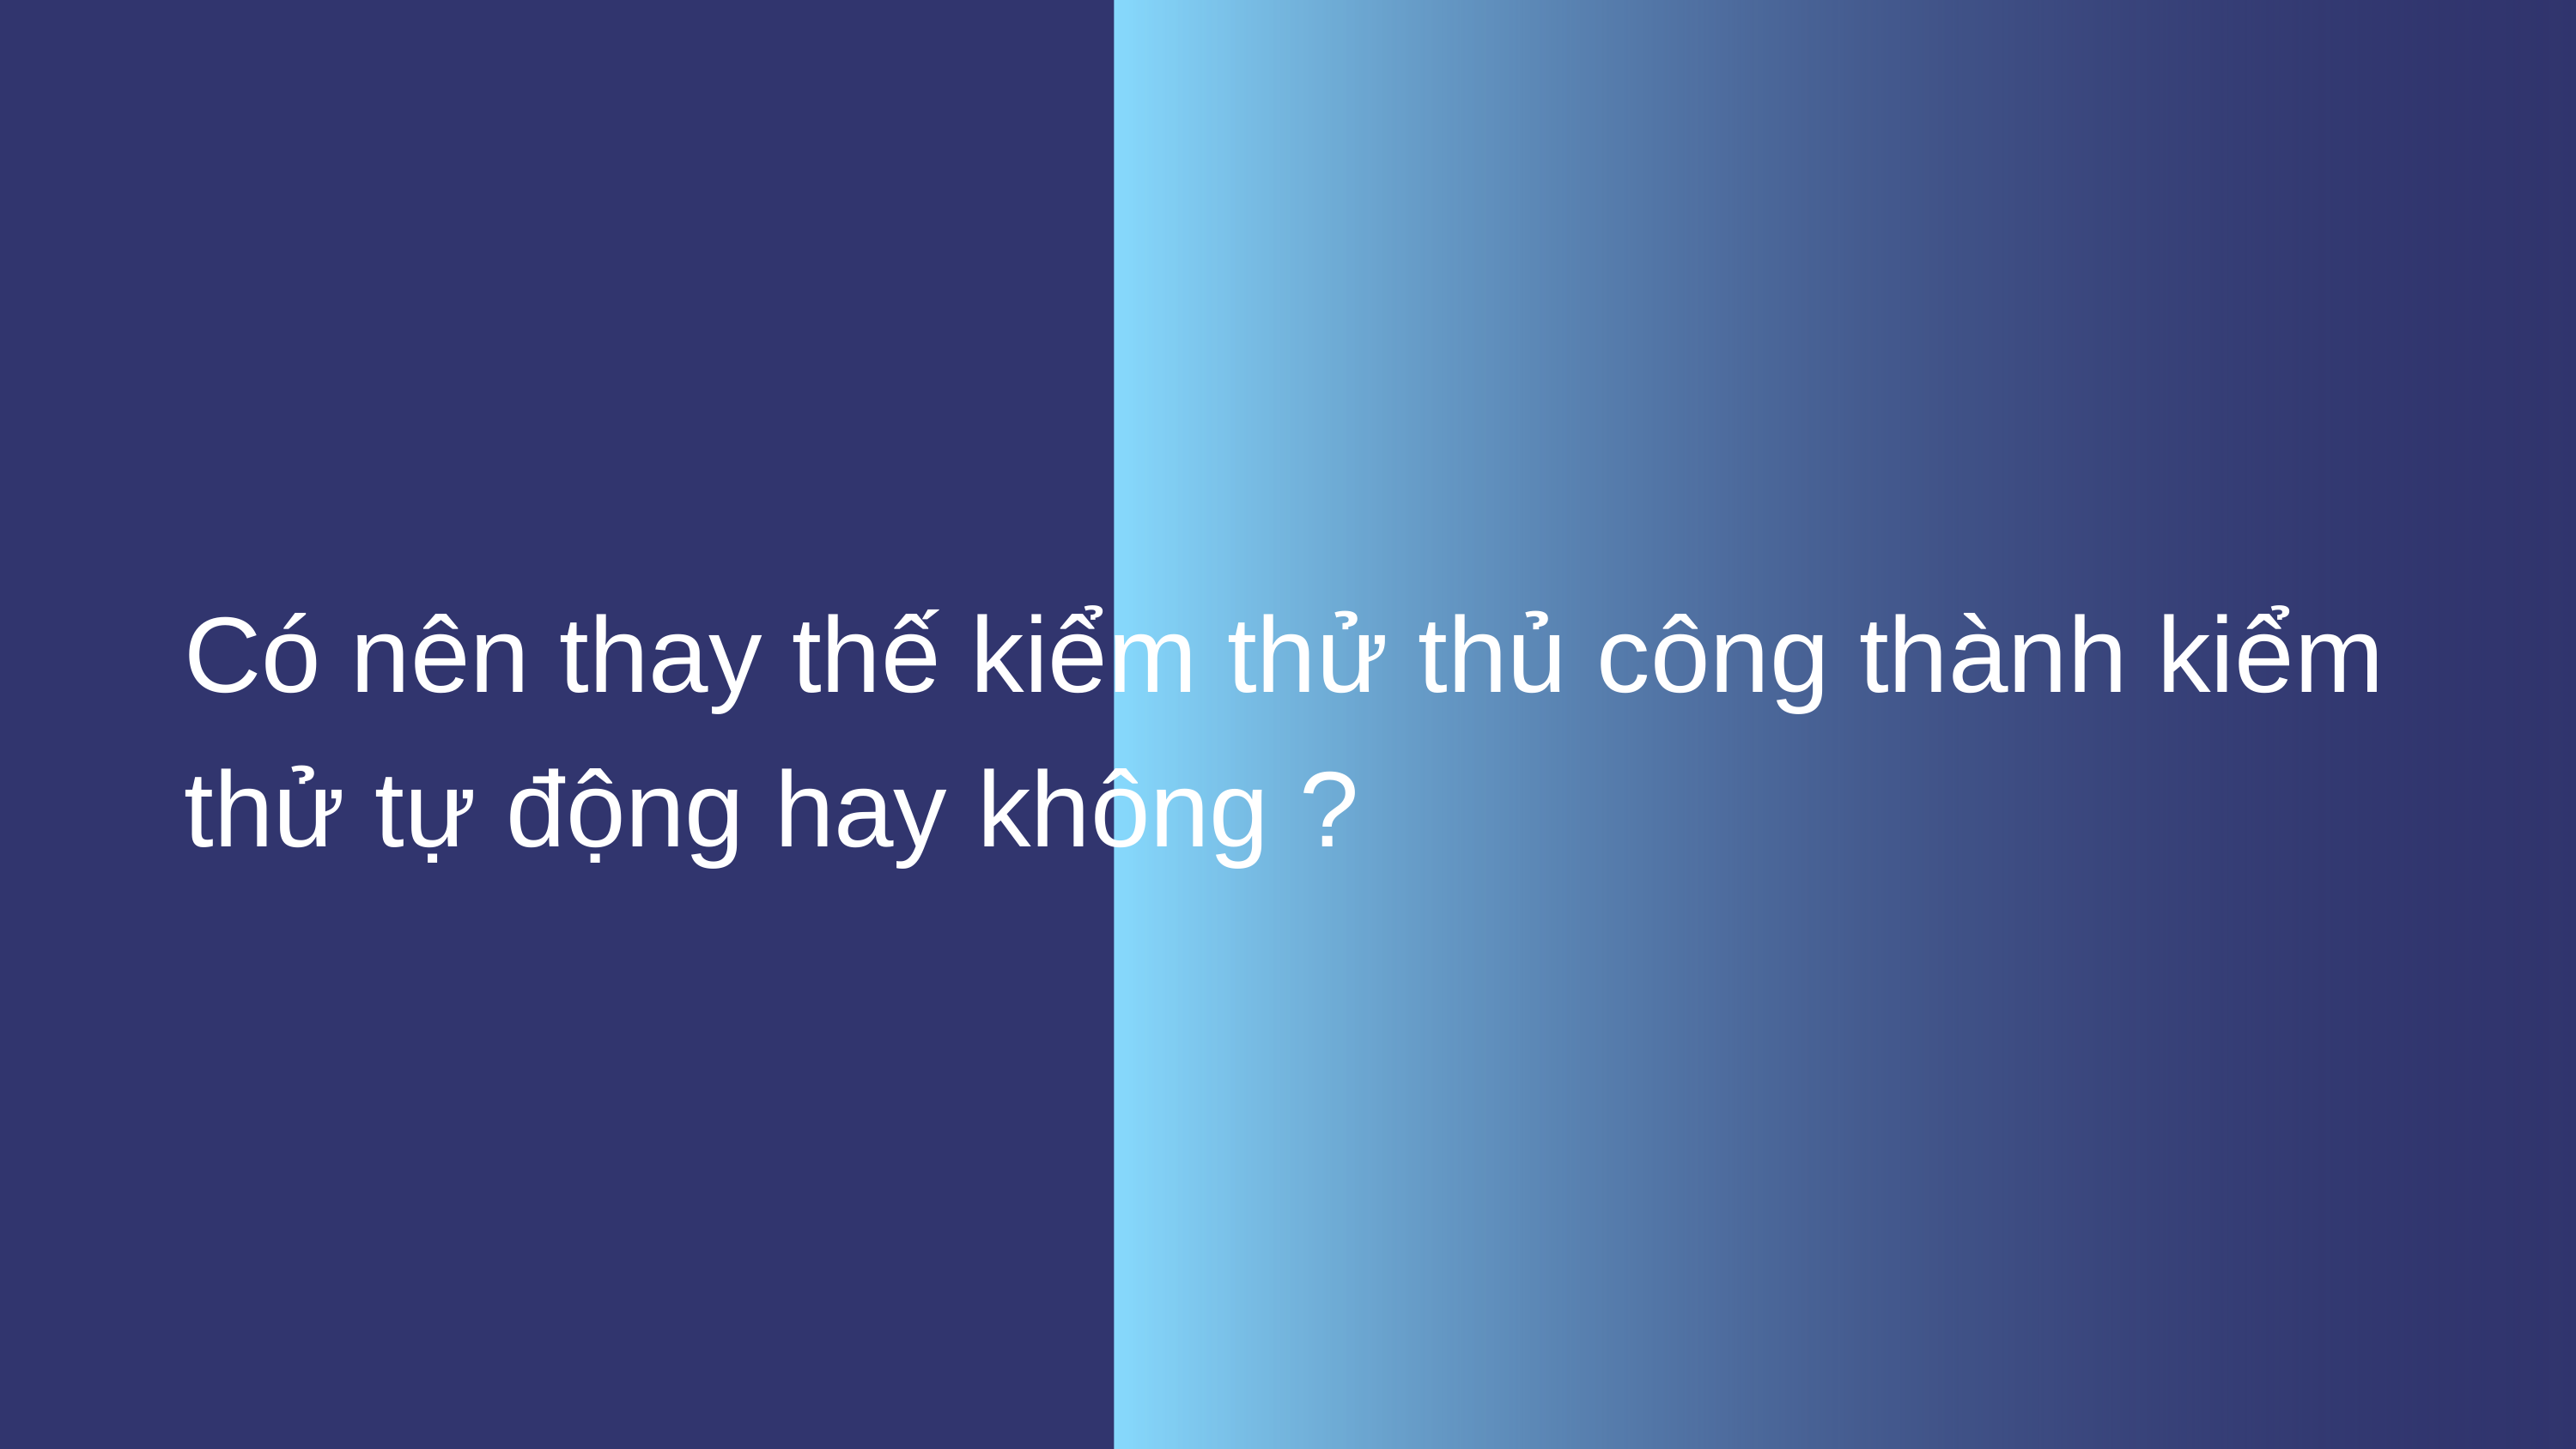

Có nên thay thế kiểm thử thủ công thành kiểm thử tự động hay không ?